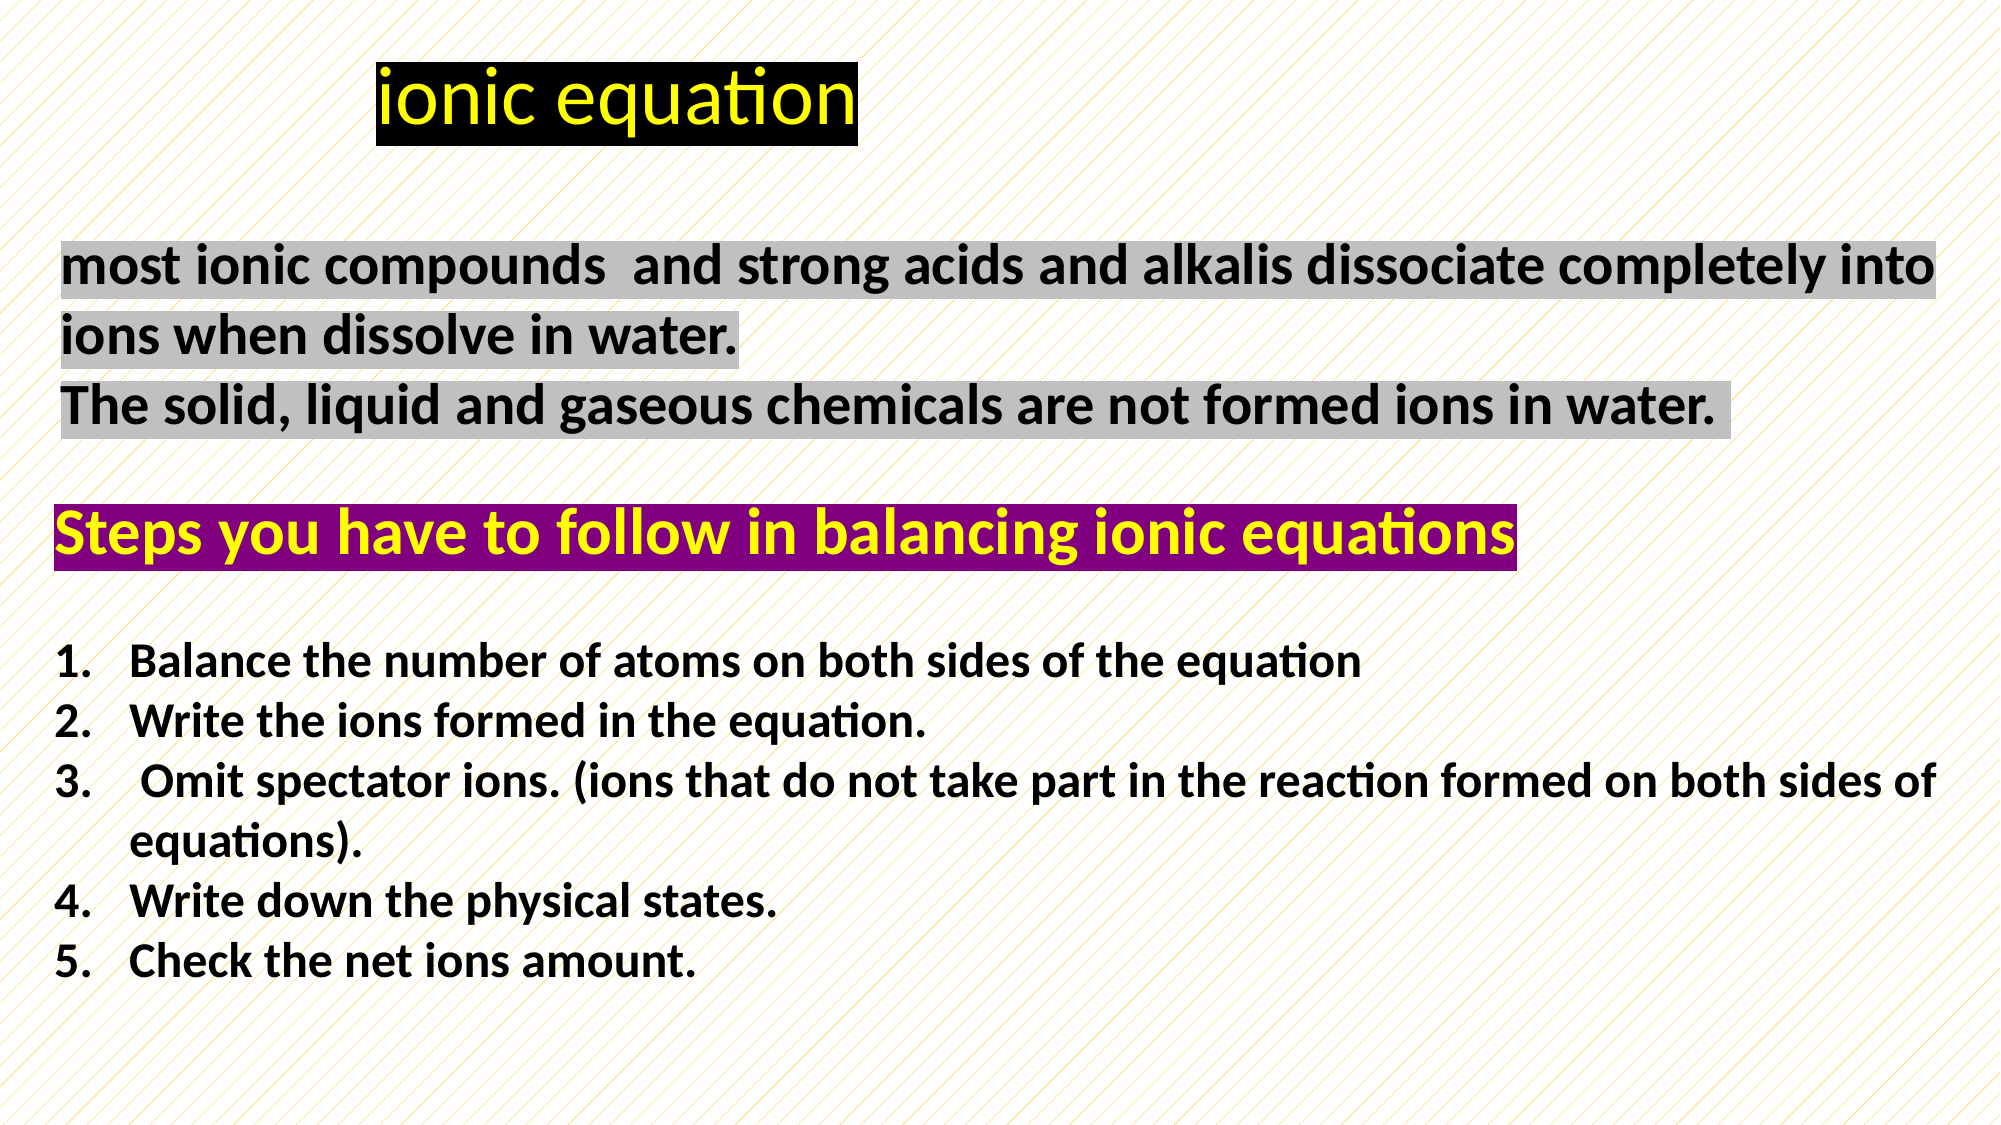

ionic equation
most ionic compounds  and strong acids and alkalis dissociate completely into ions when dissolve in water.
The solid, liquid and gaseous chemicals are not formed ions in water.
Steps you have to follow in balancing ionic equations

Balance the number of atoms on both sides of the equation
Write the ions formed in the equation.
 Omit spectator ions. (ions that do not take part in the reaction formed on both sides of equations).
Write down the physical states.
Check the net ions amount.